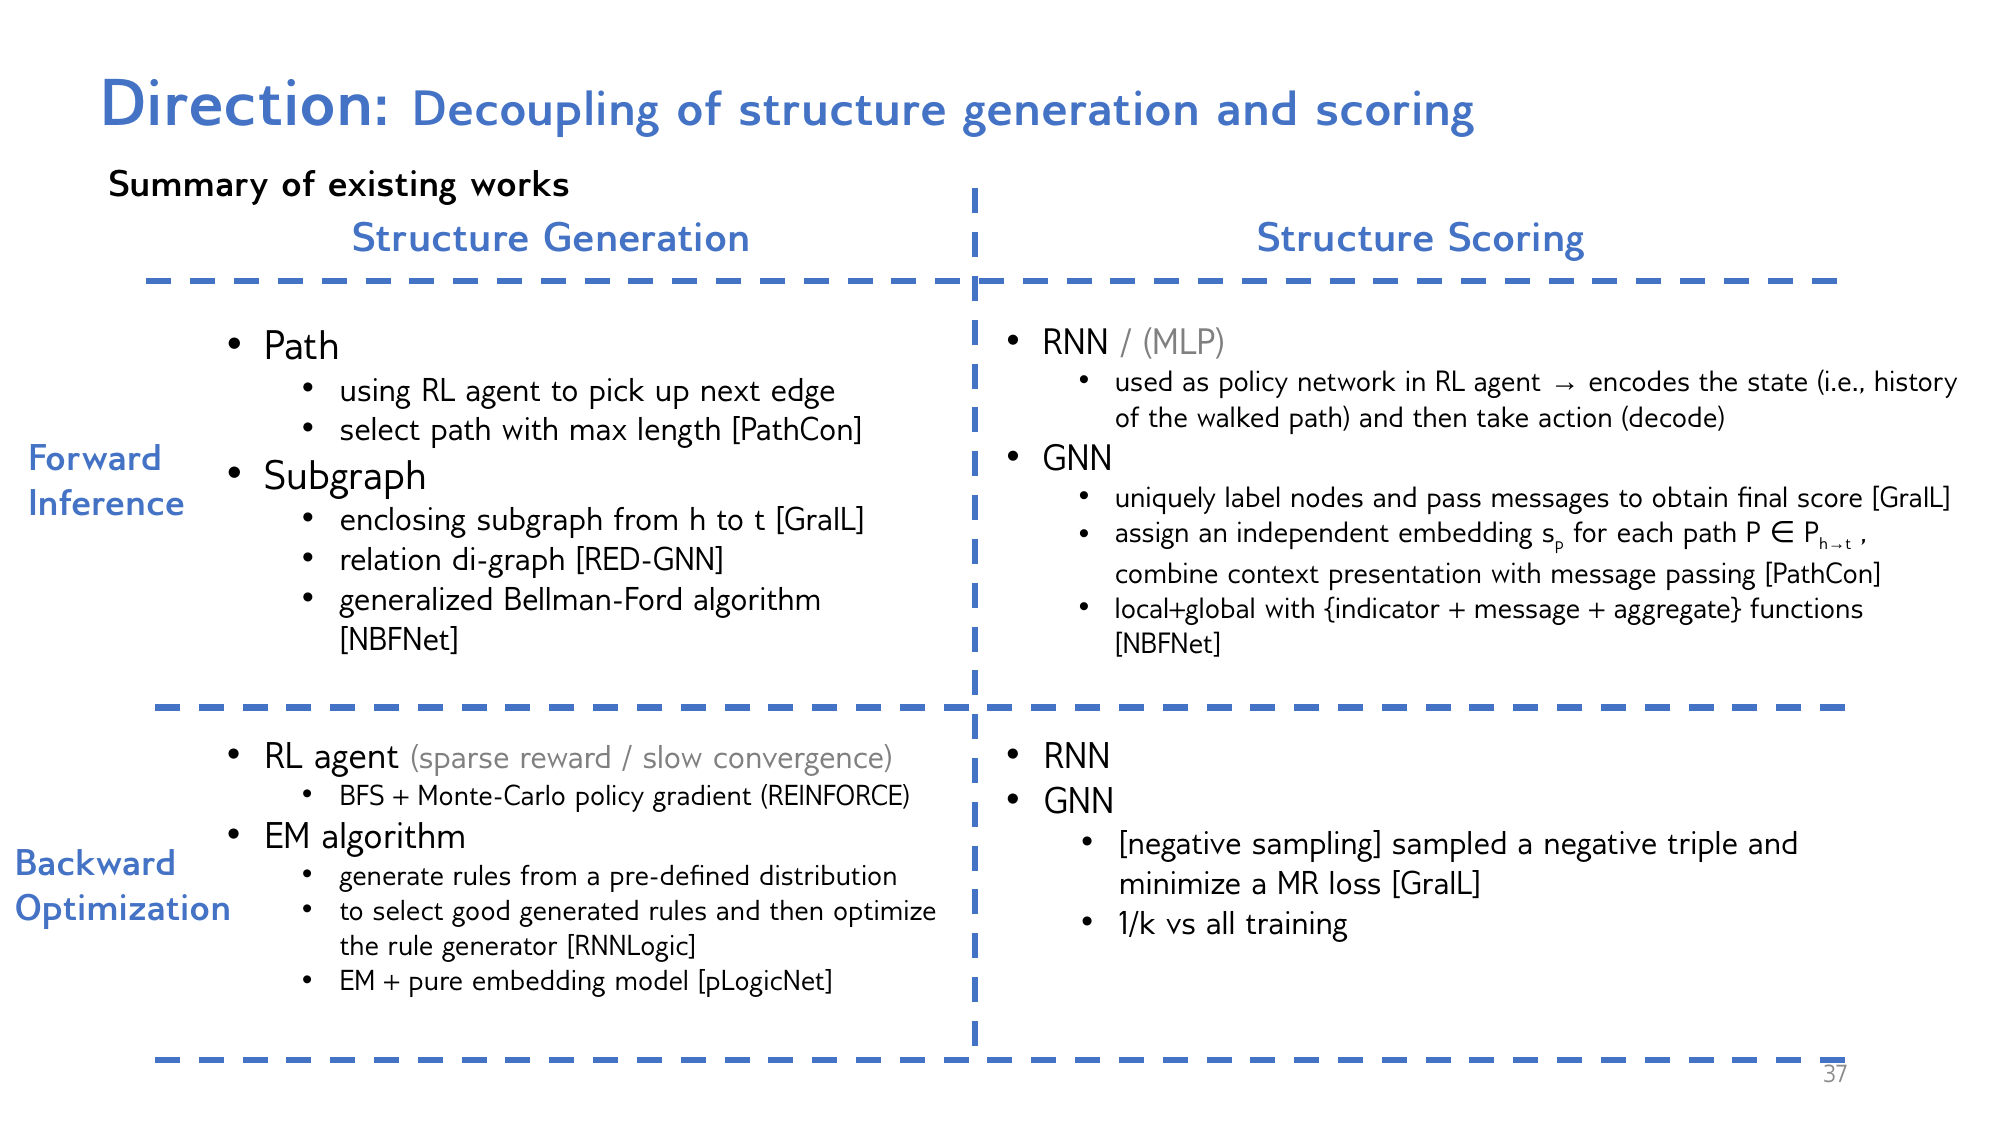

Direction: Decoupling of structure generation and scoring
Summary of existing works
Structure Generation
Structure Scoring
Path
using RL agent to pick up next edge
select path with max length [PathCon]
Subgraph
enclosing subgraph from h to t [GraIL]
relation di-graph [RED-GNN]
generalized Bellman-Ford algorithm [NBFNet]

RNN / (MLP)
used as policy network in RL agent → ﻿encodes the state (i.e., history of the walked path) and then take action (decode)
GNN
uniquely label nodes and pass messages to obtain final score [GraIL]
assign an independent embedding sp for each path P ∈ Ph→t , combine context presentation with message passing [PathCon]
local+global with {indicator + message + aggregate} functions [NBFNet]

Forward
Inference
RNN
GNN
[negative sampling] sampled a negative triple and minimize a MR loss [GraIL]
1/k vs all training

RL agent (sparse reward / slow convergence)
BFS + Monte-Carlo policy gradient (REINFORCE)
EM algorithm
generate rules from a pre-defined distribution
to select good generated rules and then optimize the rule generator [RNNLogic]
EM + pure embedding model [pLogicNet]
Backward
Optimization
37